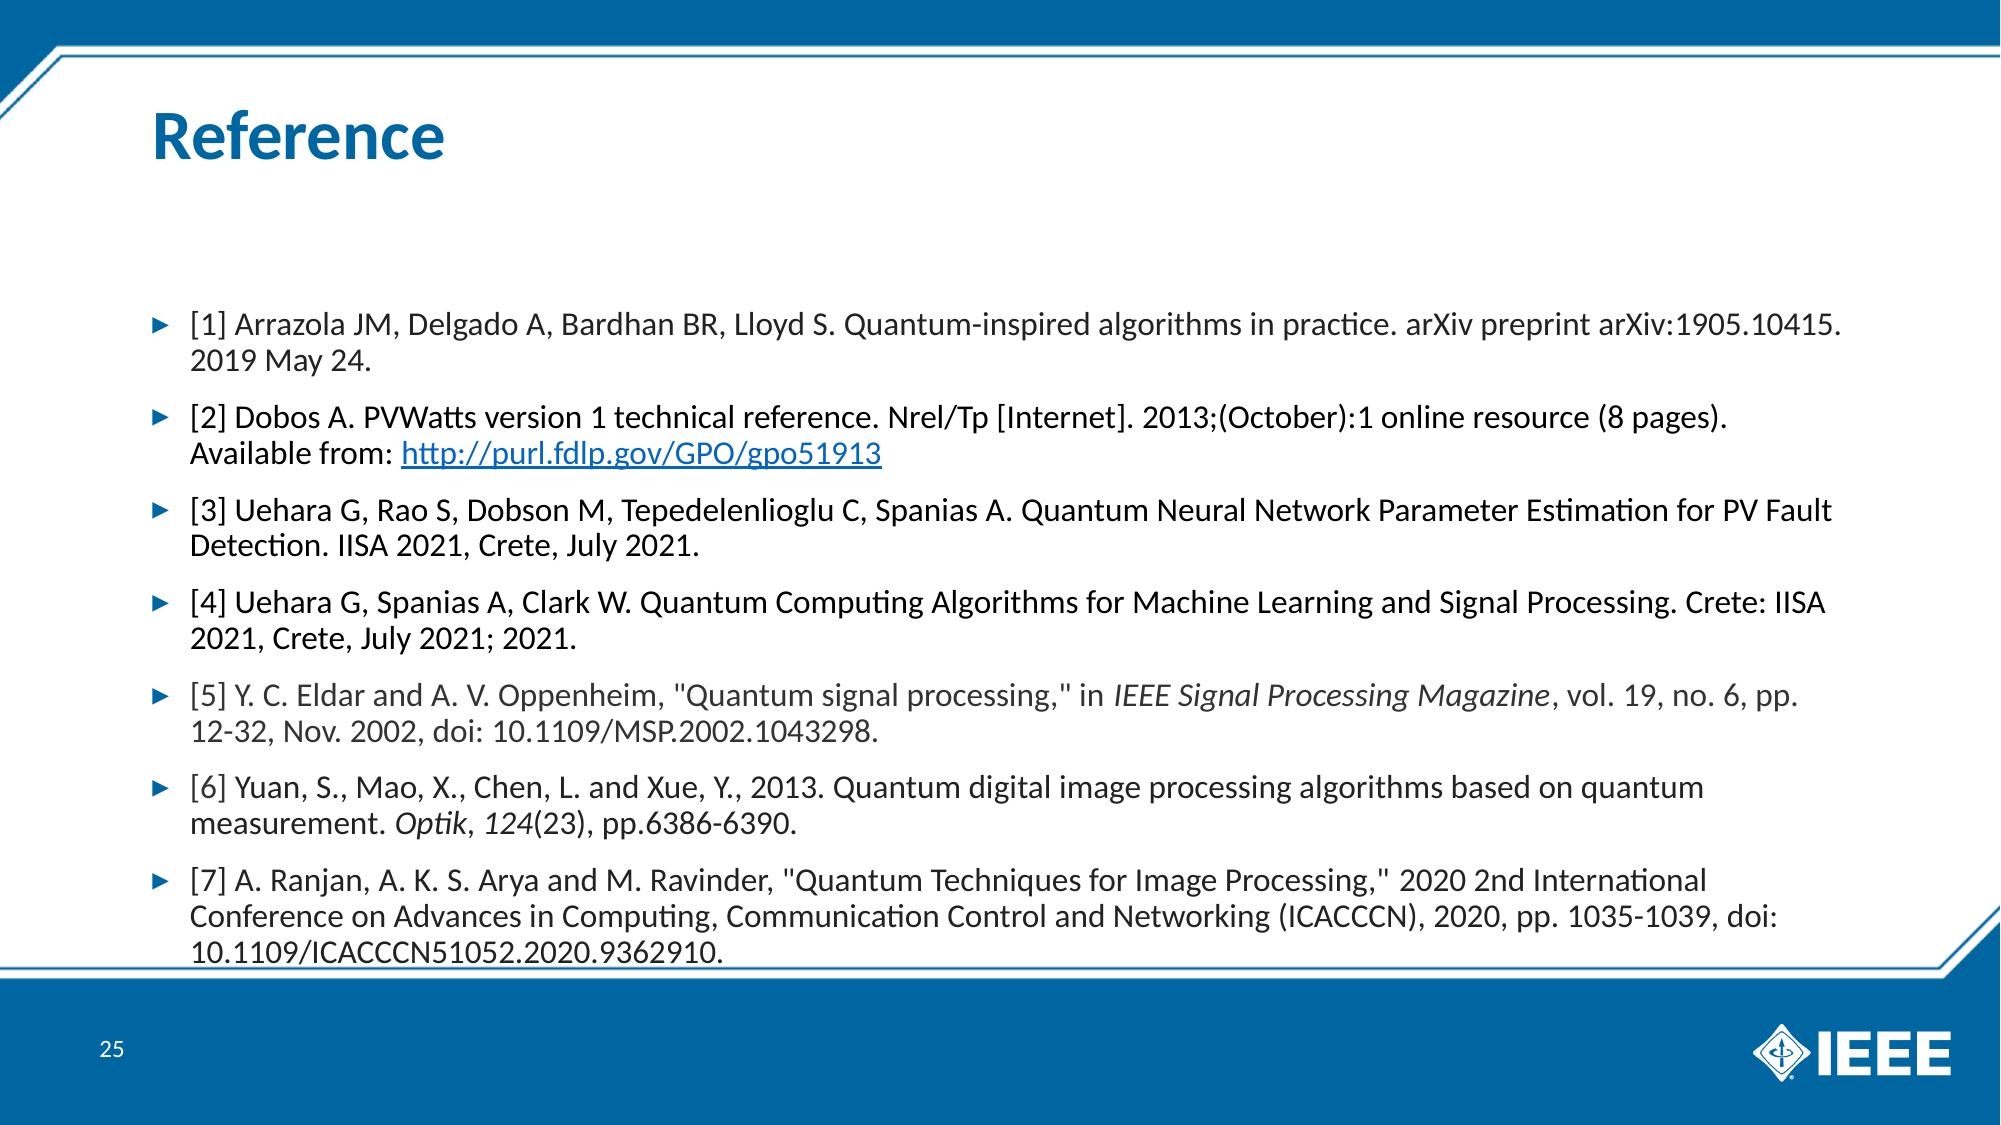

# Reference

[1] Arrazola JM, Delgado A, Bardhan BR, Lloyd S. Quantum-inspired algorithms in practice. arXiv preprint arXiv:1905.10415. 2019 May 24.
[2] Dobos A. PVWatts version 1 technical reference. Nrel/Tp [Internet]. 2013;(October):1 online resource (8 pages). Available from: http://purl.fdlp.gov/GPO/gpo51913
[3] Uehara G, Rao S, Dobson M, Tepedelenlioglu C, Spanias A. Quantum Neural Network Parameter Estimation for PV Fault Detection. IISA 2021, Crete, July 2021.
[4] Uehara G, Spanias A, Clark W. Quantum Computing Algorithms for Machine Learning and Signal Processing. Crete: IISA 2021, Crete, July 2021; 2021.
[5] Y. C. Eldar and A. V. Oppenheim, "Quantum signal processing," in IEEE Signal Processing Magazine, vol. 19, no. 6, pp. 12-32, Nov. 2002, doi: 10.1109/MSP.2002.1043298.
[6] Yuan, S., Mao, X., Chen, L. and Xue, Y., 2013. Quantum digital image processing algorithms based on quantum measurement. Optik, 124(23), pp.6386-6390.
[7] A. Ranjan, A. K. S. Arya and M. Ravinder, "Quantum Techniques for Image Processing," 2020 2nd International Conference on Advances in Computing, Communication Control and Networking (ICACCCN), 2020, pp. 1035-1039, doi: 10.1109/ICACCCN51052.2020.9362910.

25